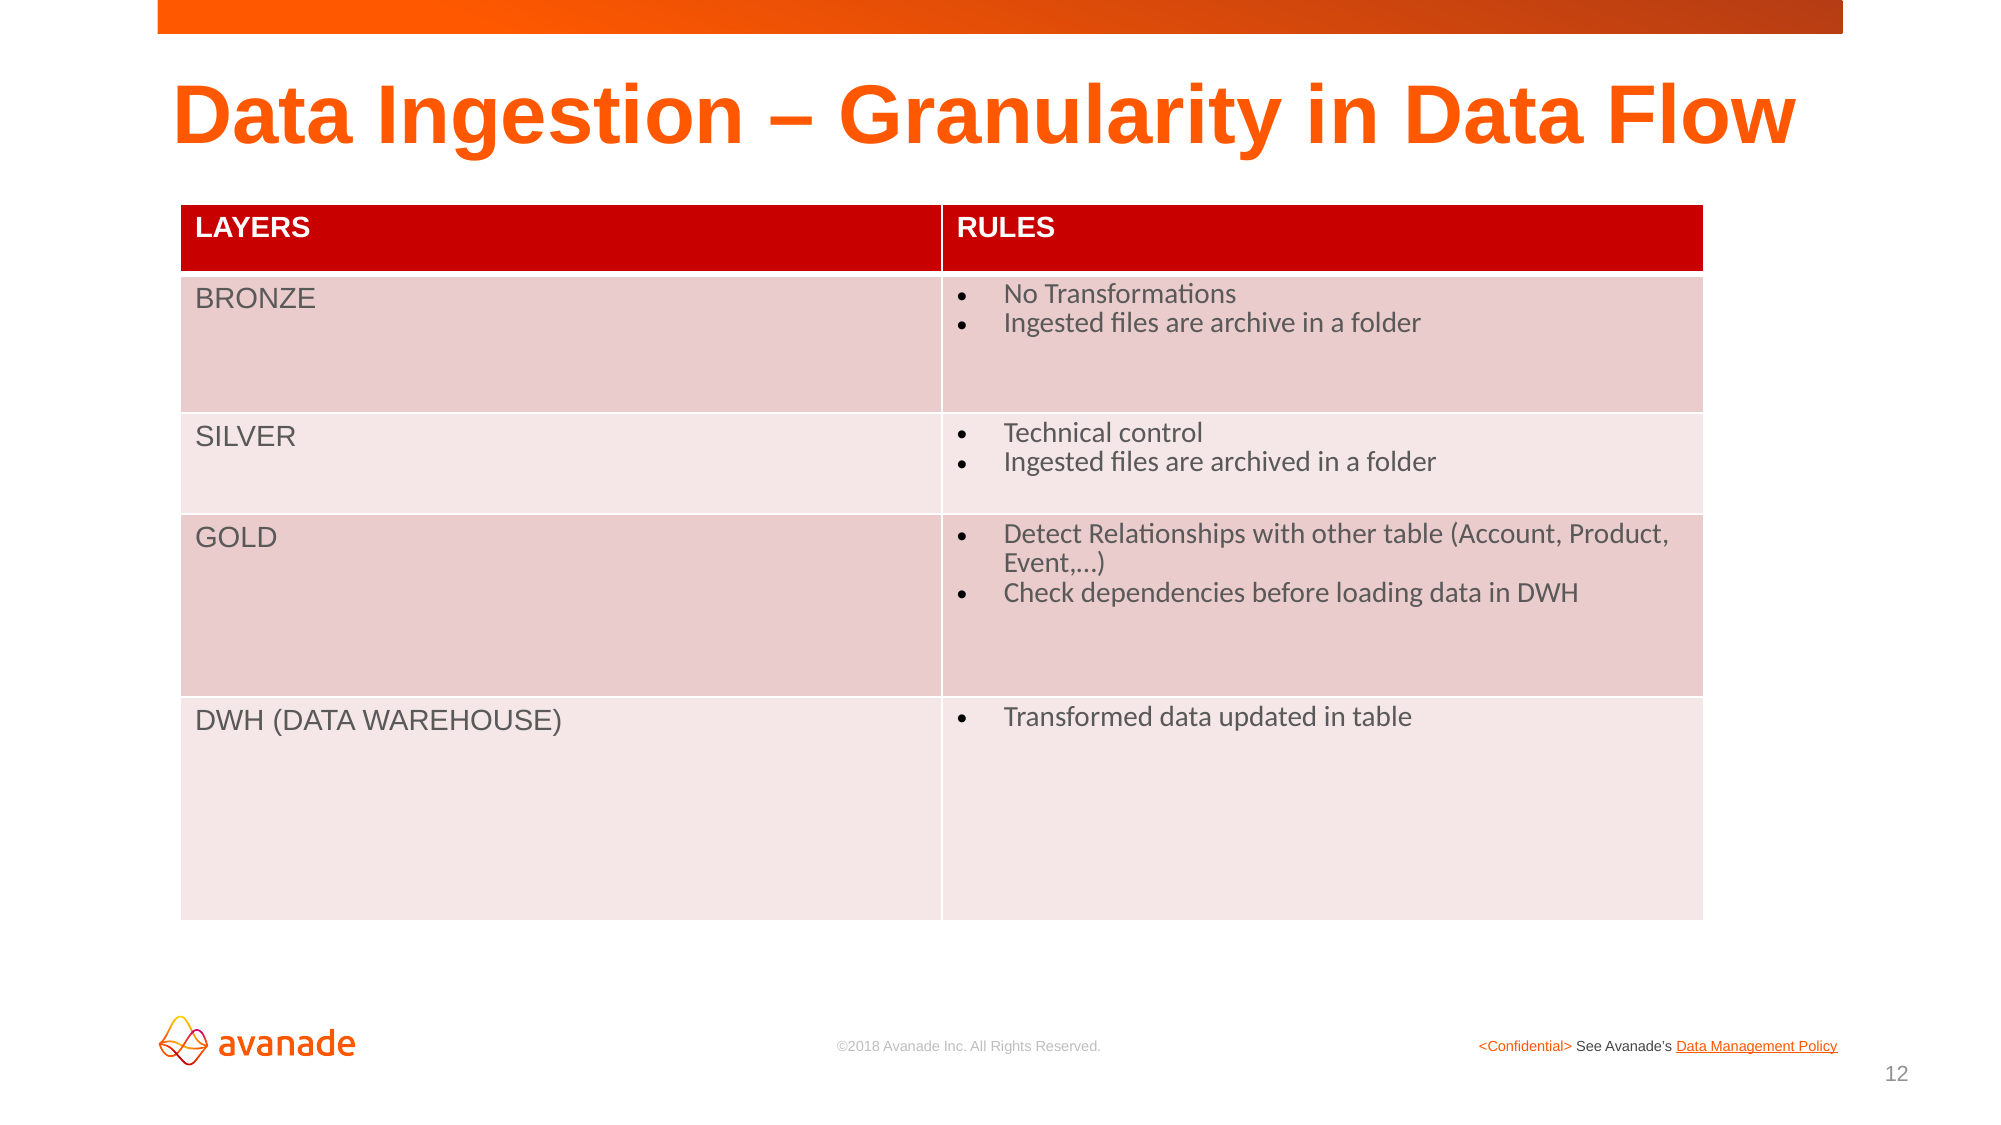

# Data Ingestion – Granularity in Data Flow
| LAYERS | RULES |
| --- | --- |
| BRONZE | No Transformations Ingested files are archive in a folder |
| SILVER | Technical control Ingested files are archived in a folder |
| GOLD | Detect Relationships with other table (Account, Product, Event,…) Check dependencies before loading data in DWH |
| DWH (DATA WAREHOUSE) | Transformed data updated in table |
12